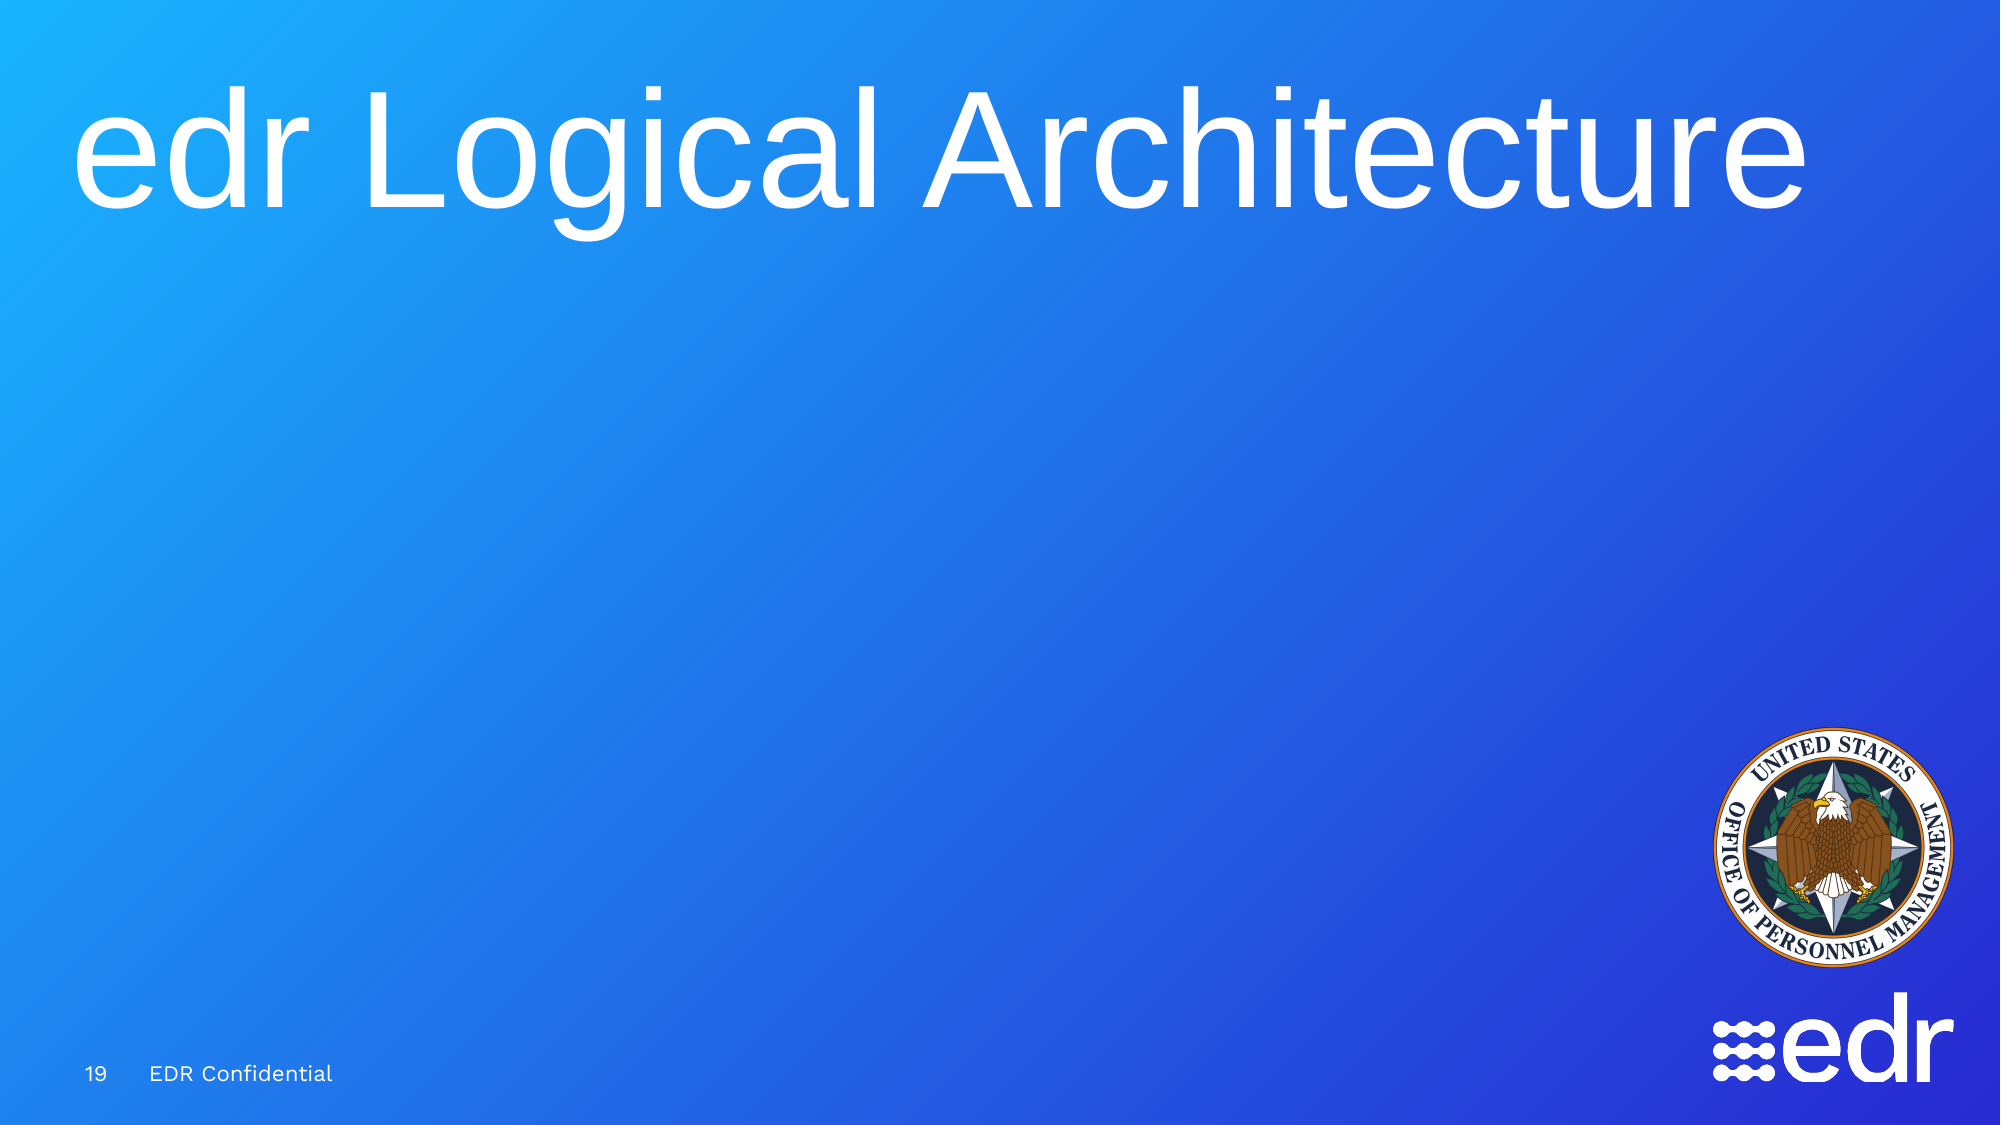

# edr Logical Architecture
19
EDR Confidential